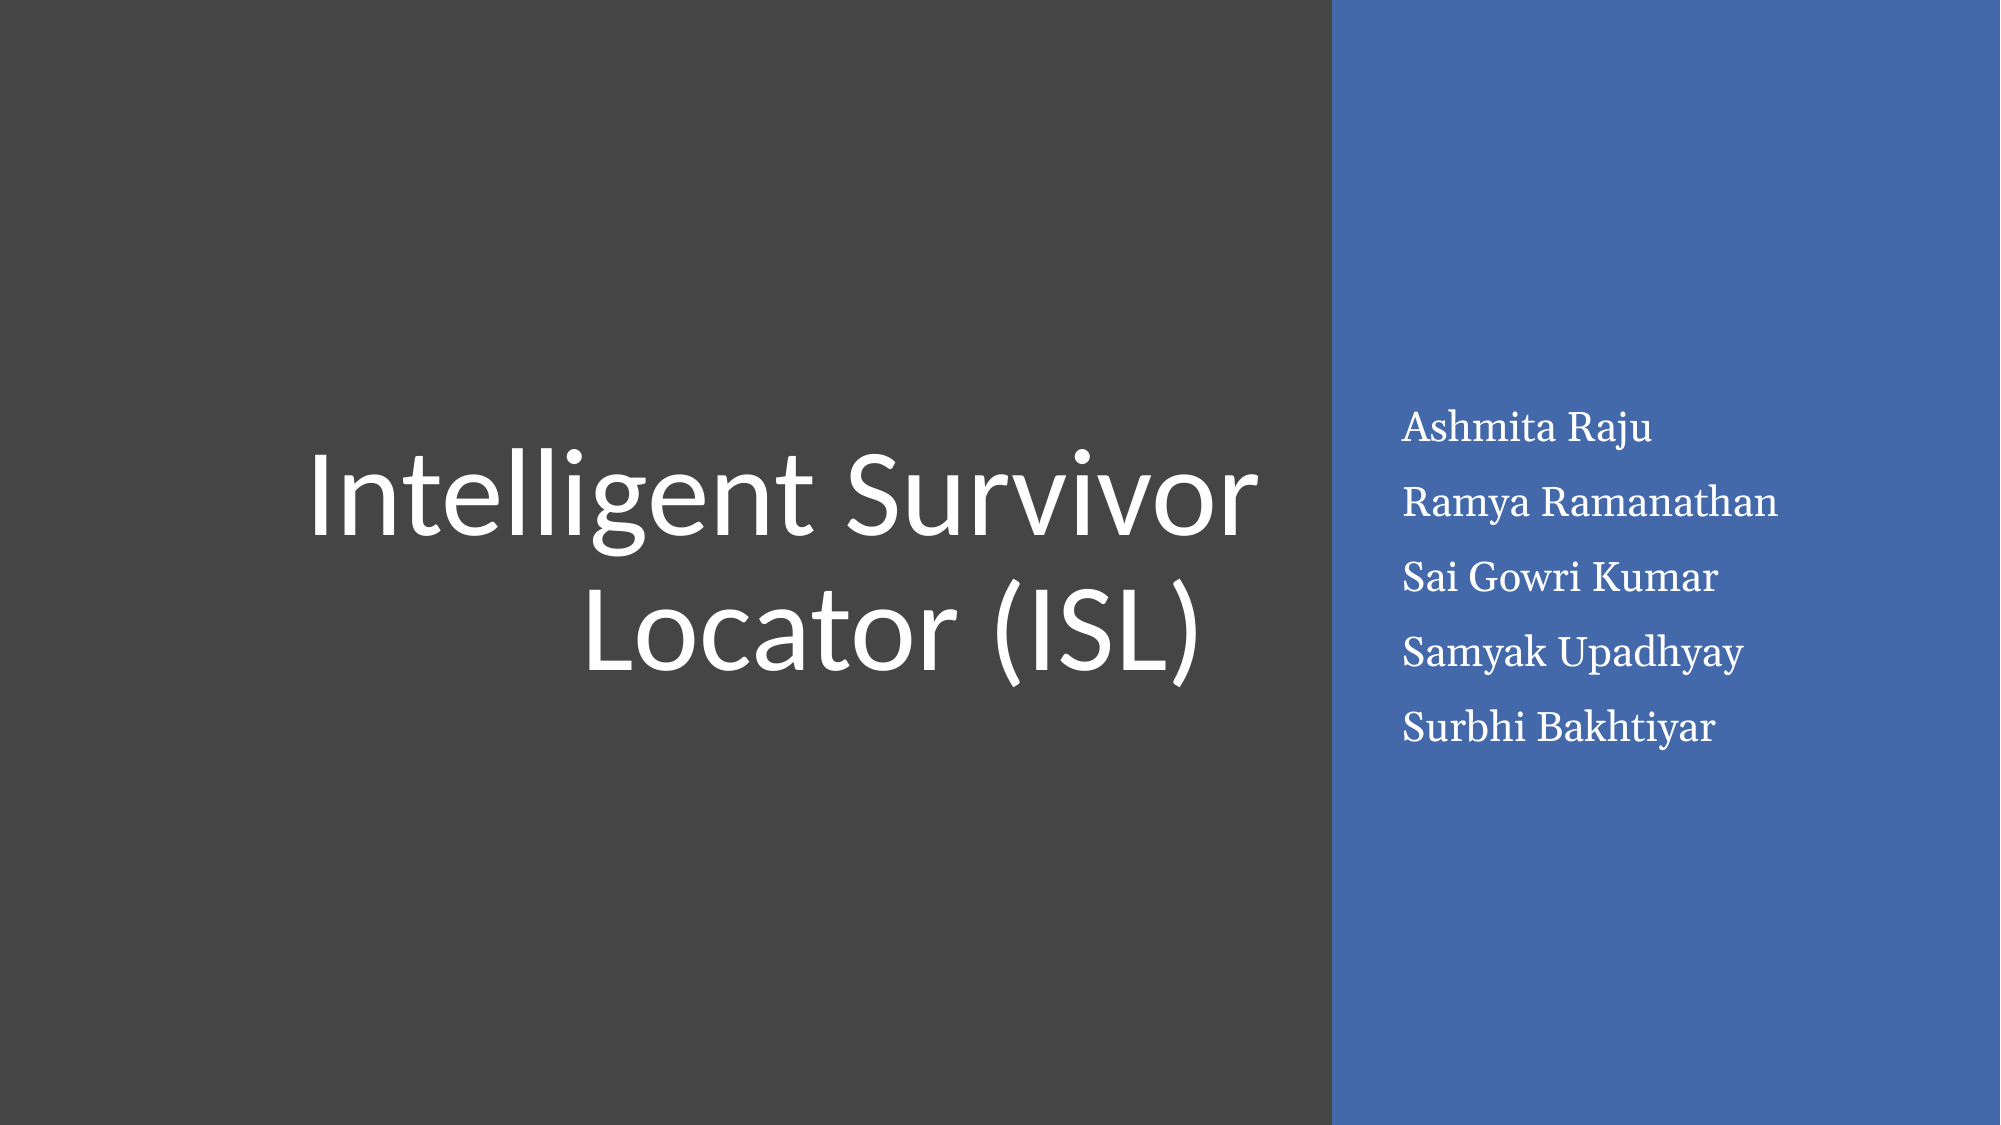

# Intelligent Survivor Locator (ISL)
Ashmita Raju
Ramya Ramanathan
Sai Gowri Kumar
Samyak Upadhyay
Surbhi Bakhtiyar